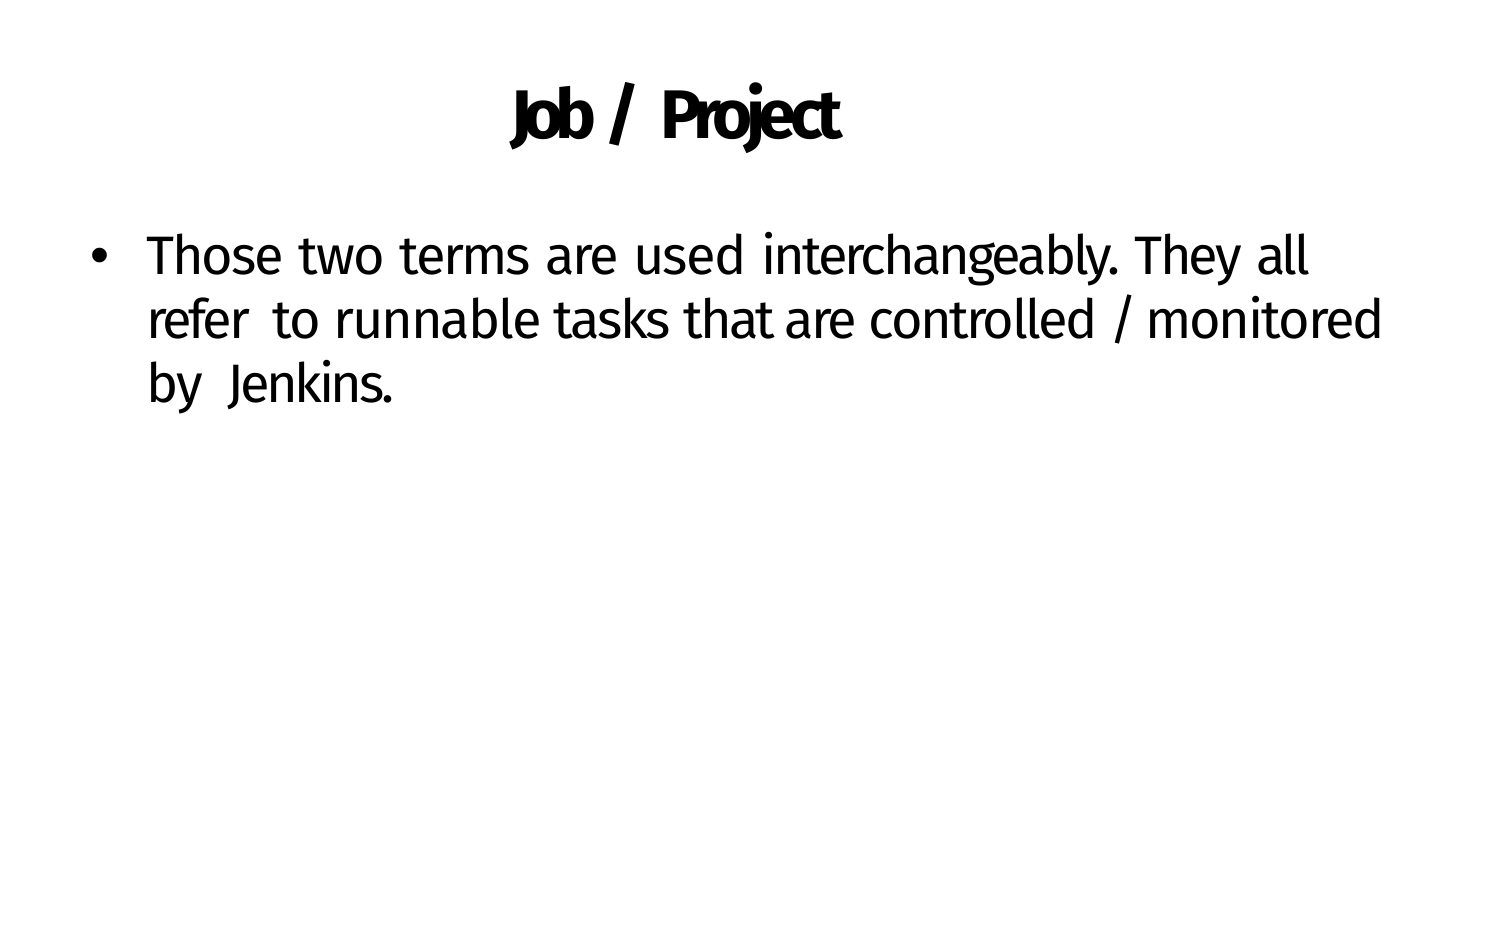

# Job / Project
Those two terms are used interchangeably. They all refer  to runnable tasks that are controlled / monitored by  Jenkins.